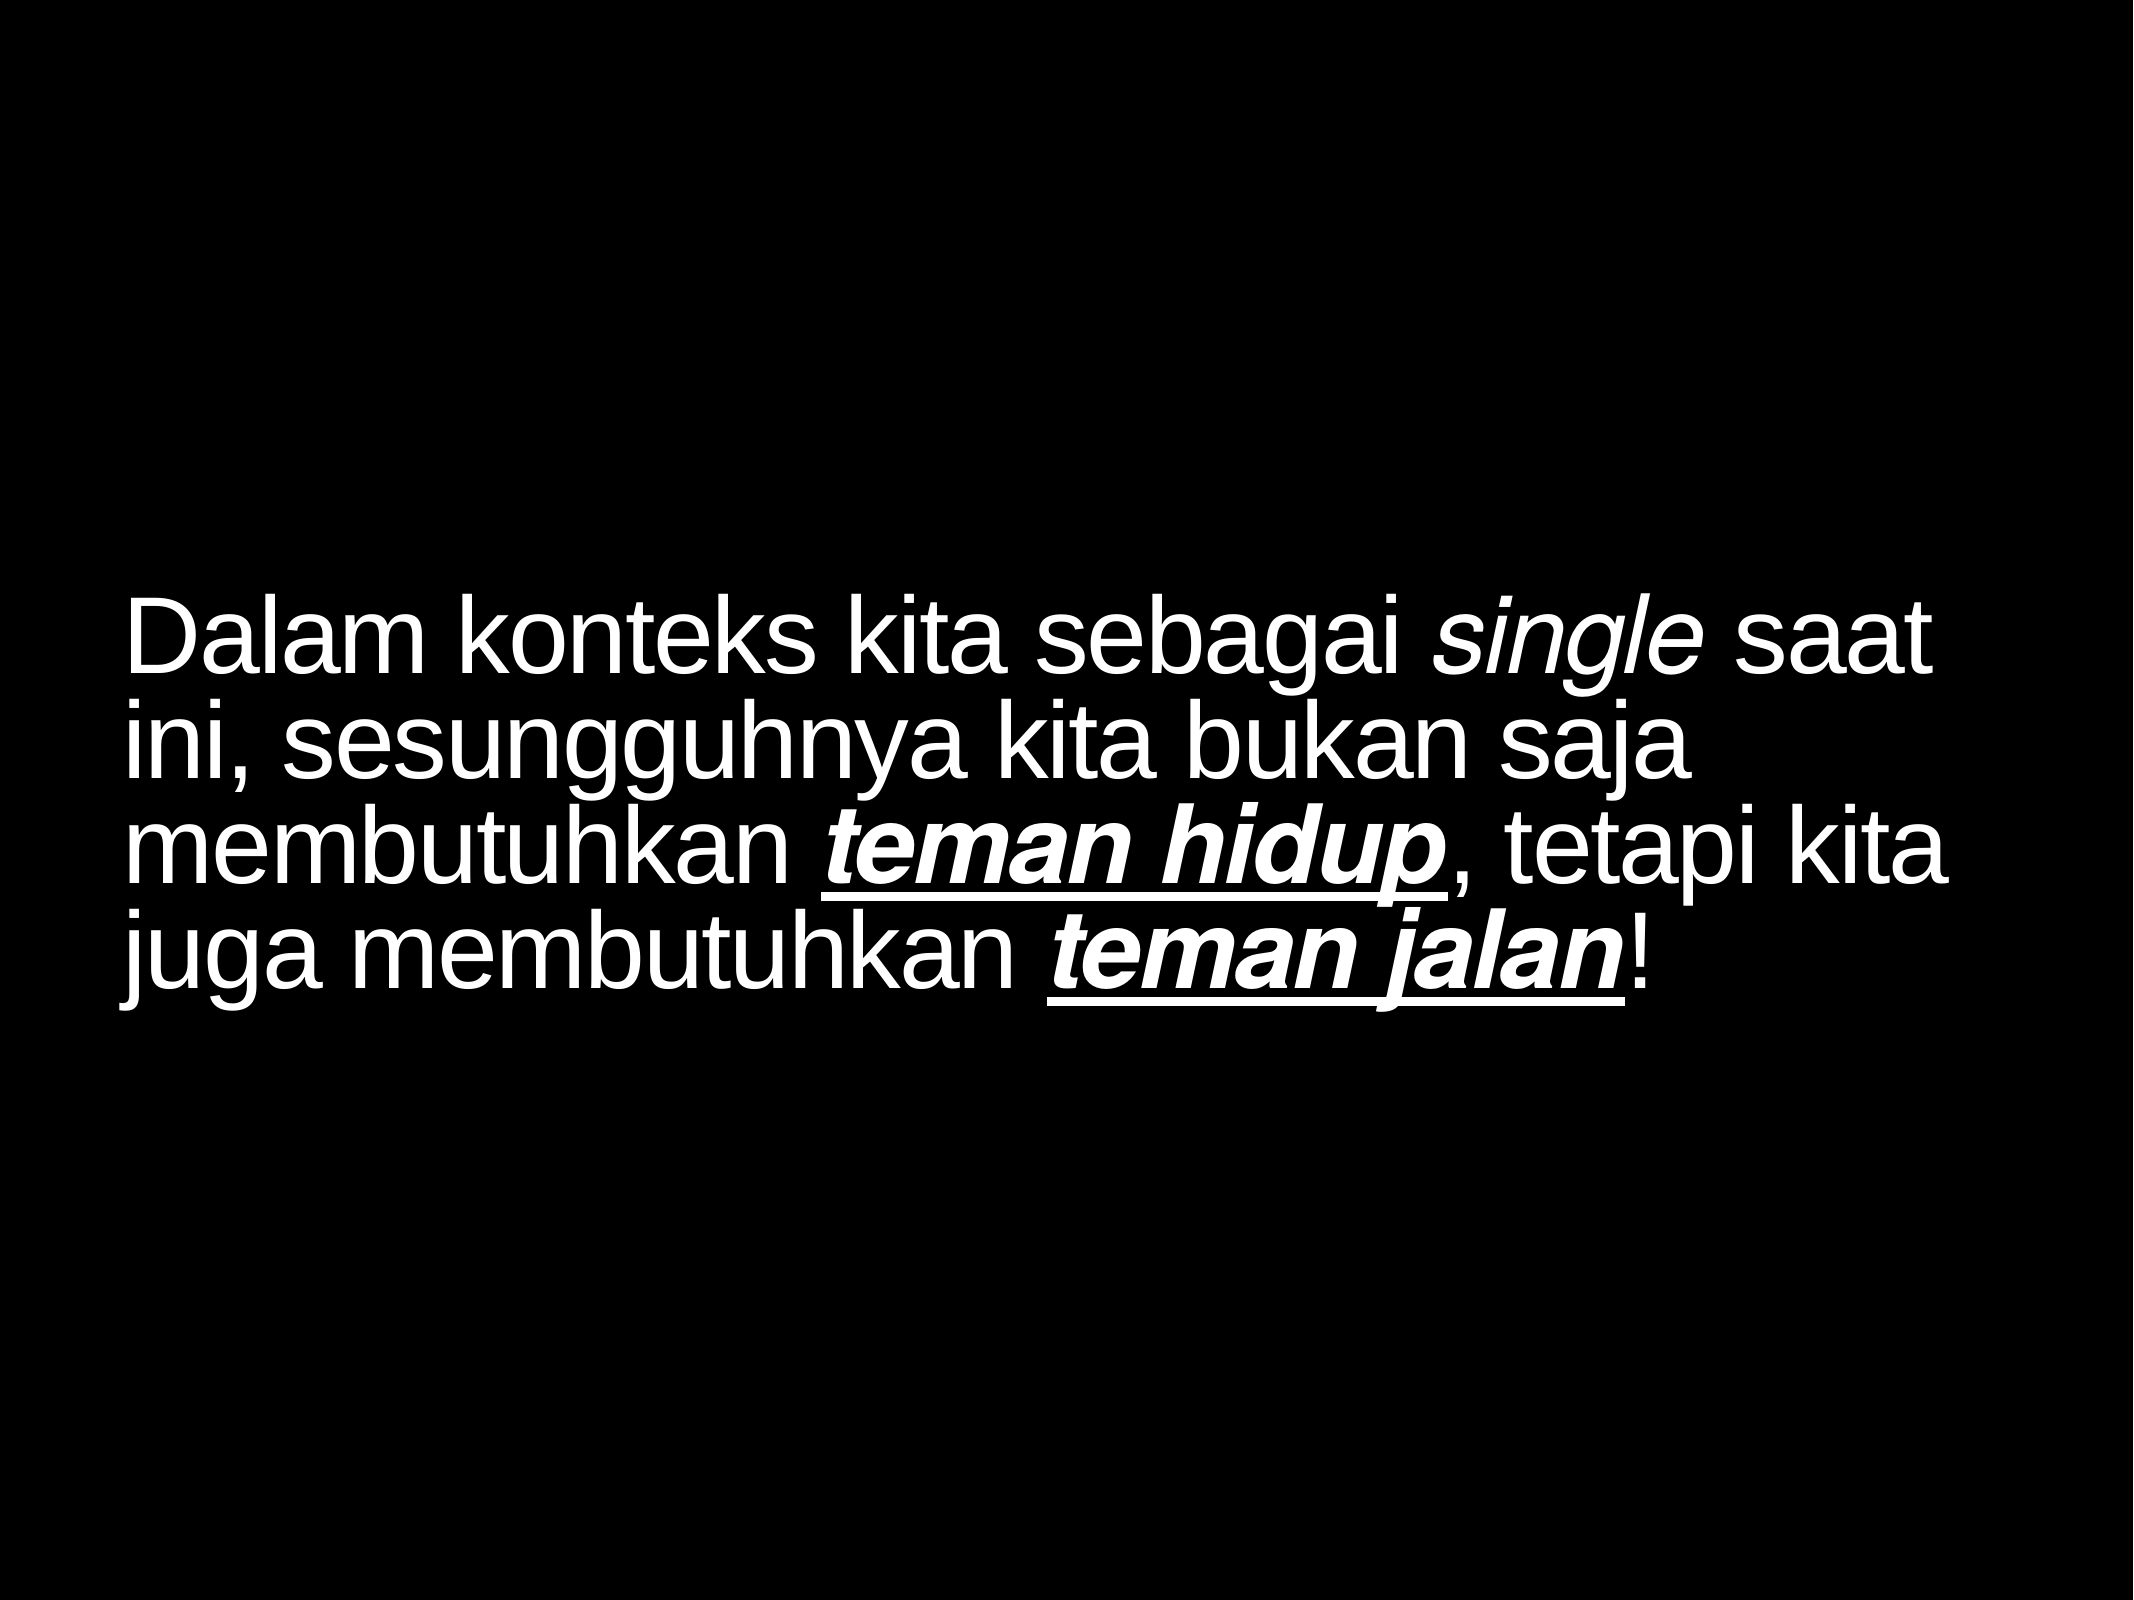

# Dalam konteks kita sebagai single saat ini, sesungguhnya kita bukan saja membutuhkan teman hidup, tetapi kita juga membutuhkan teman jalan!